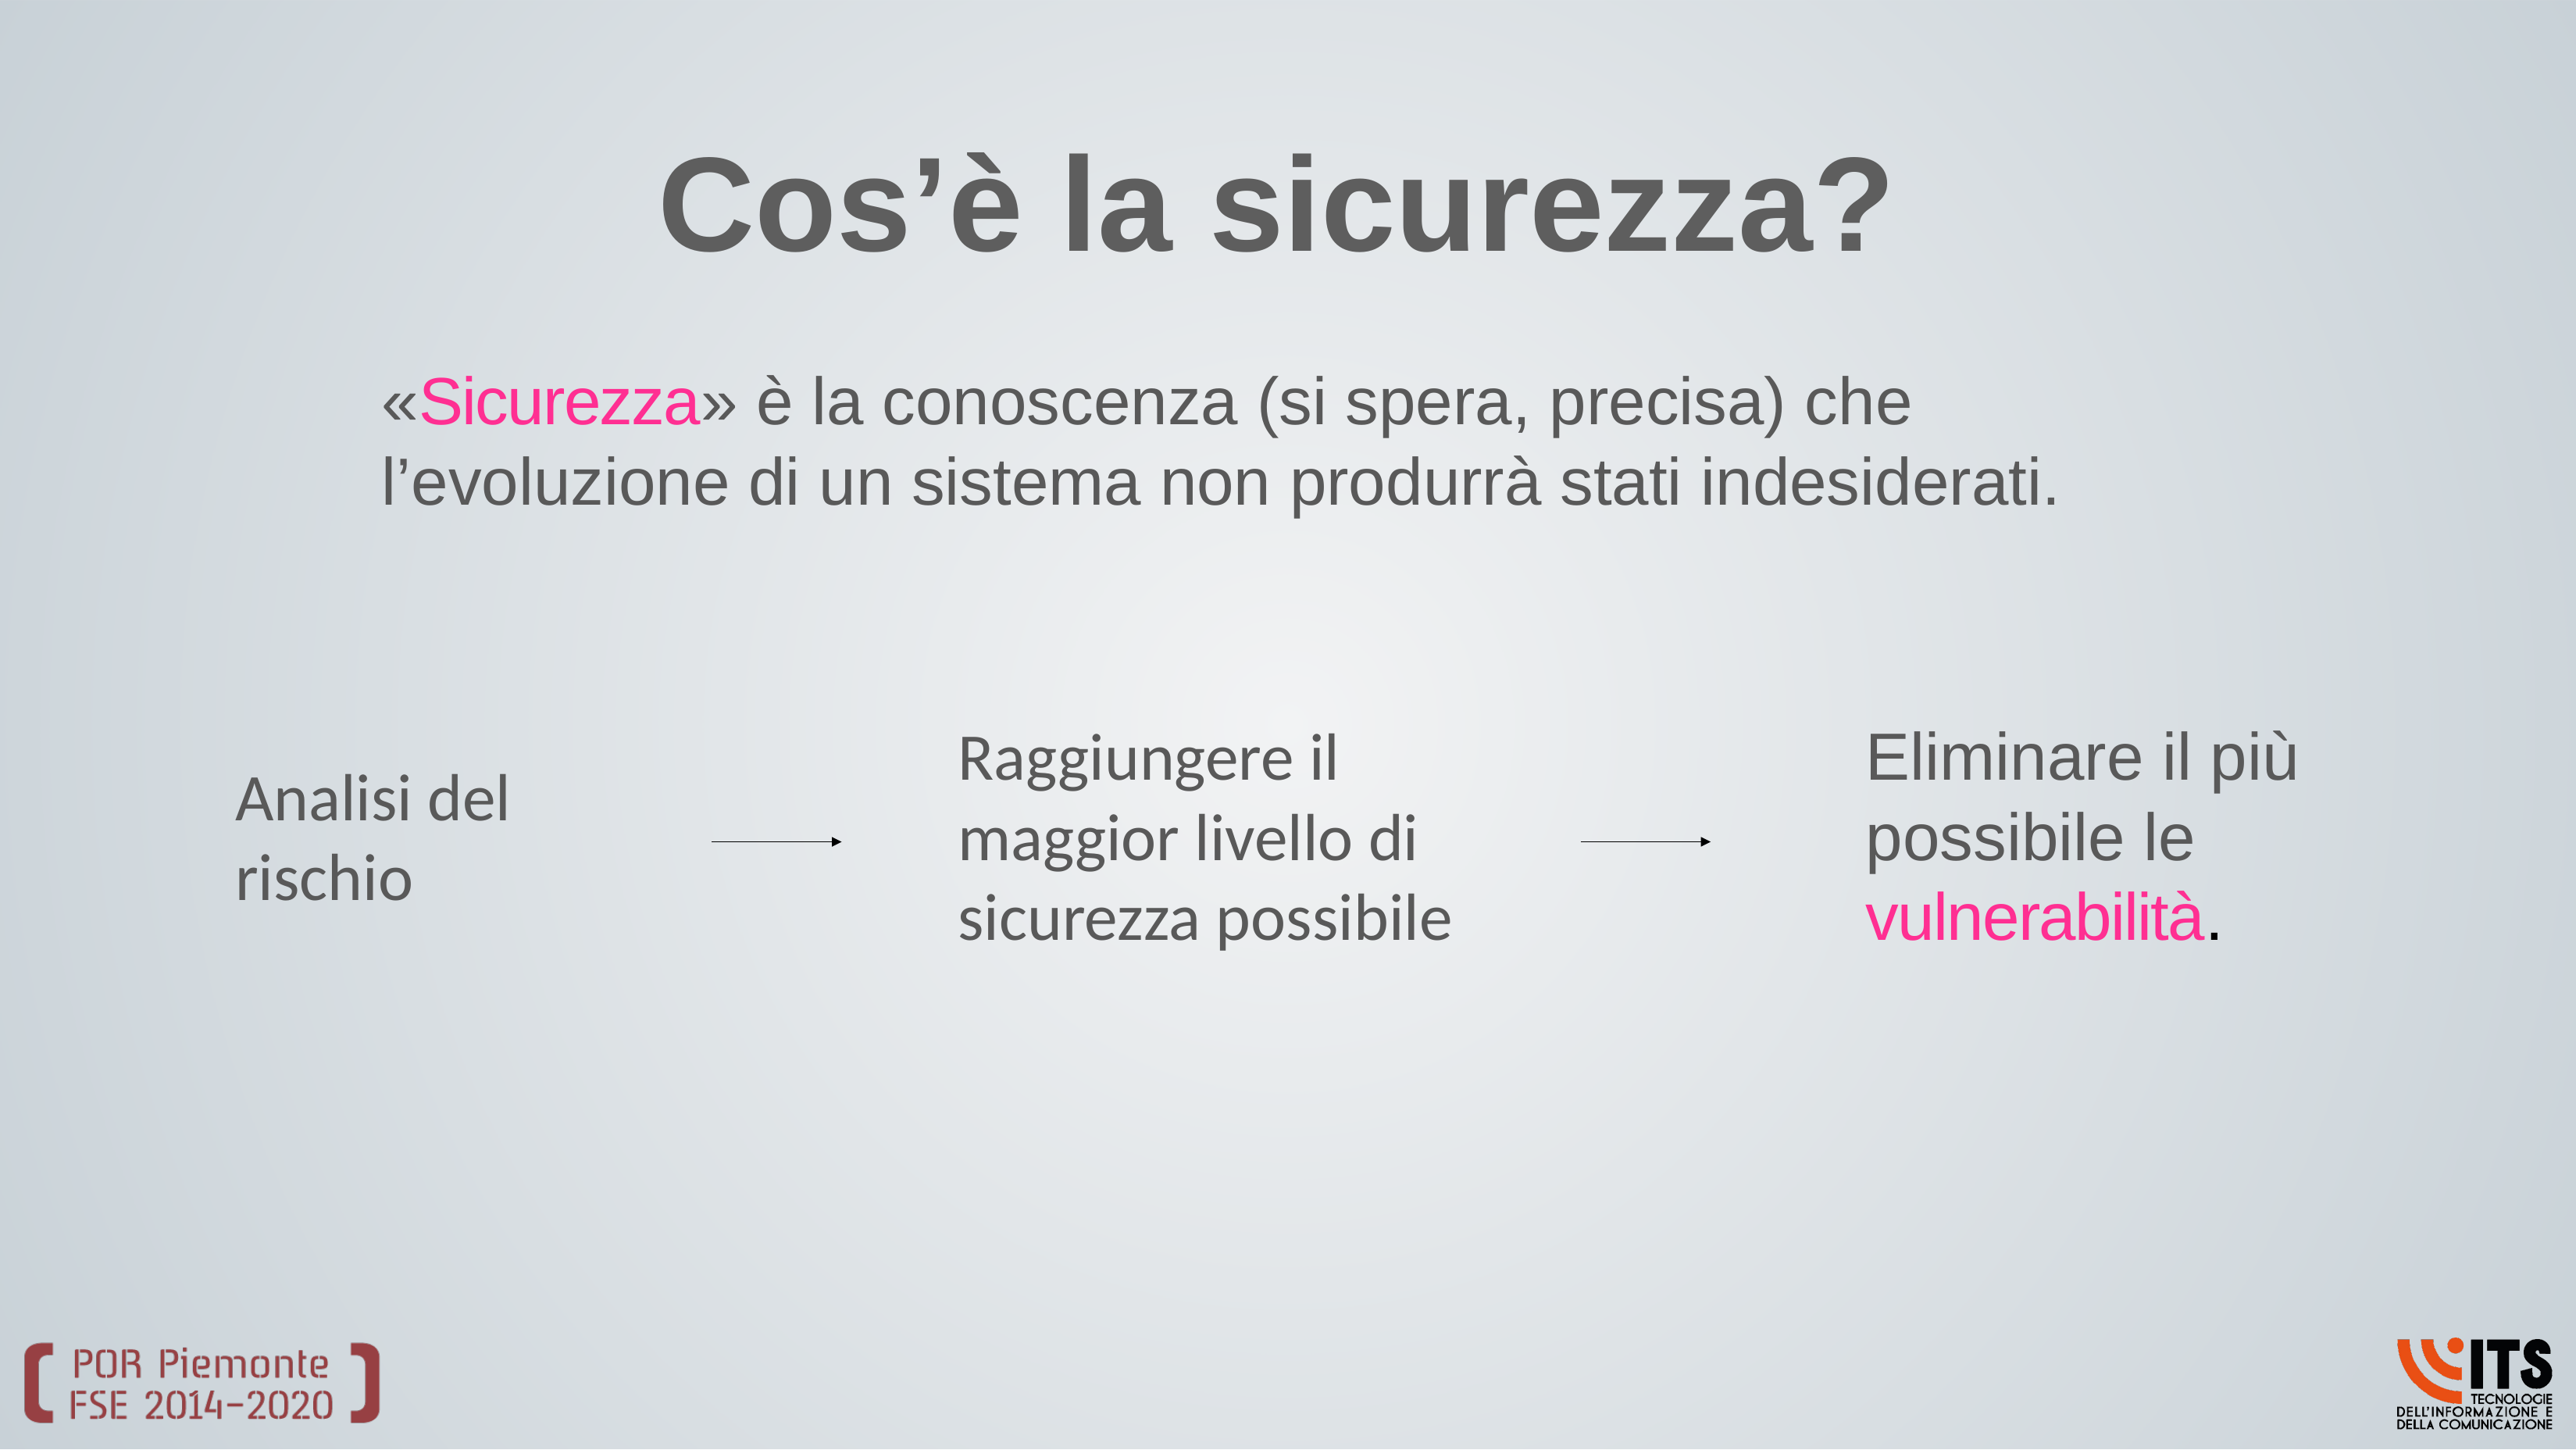

# Cos’è la sicurezza?
«Sicurezza» è la conoscenza (si spera, precisa) che l’evoluzione di un sistema non produrrà stati indesiderati.
Eliminare il più possibile le vulnerabilità.
Raggiungere il maggior livello di sicurezza possibile
Analisi del rischio